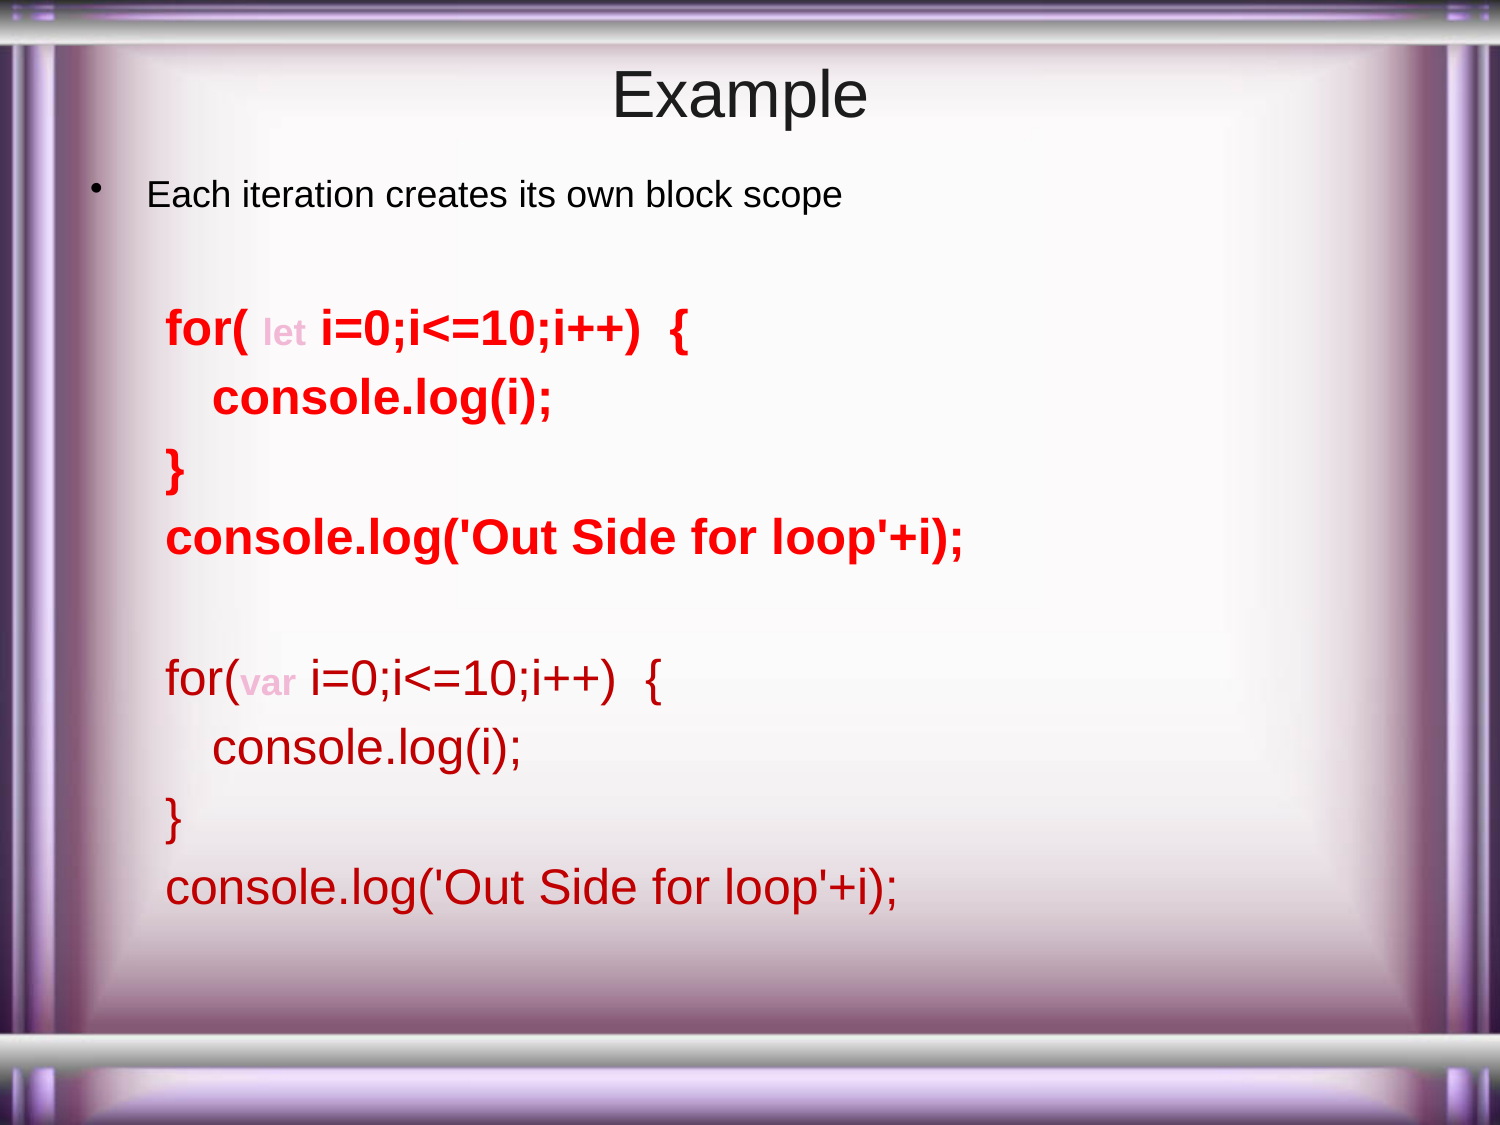

# Example
Each iteration creates its own block scope

for( let i=0;i<=10;i++)  {
	console.log(i);
}
console.log('Out Side for loop'+i);

for(var i=0;i<=10;i++)  {
	console.log(i);
}
console.log('Out Side for loop'+i);